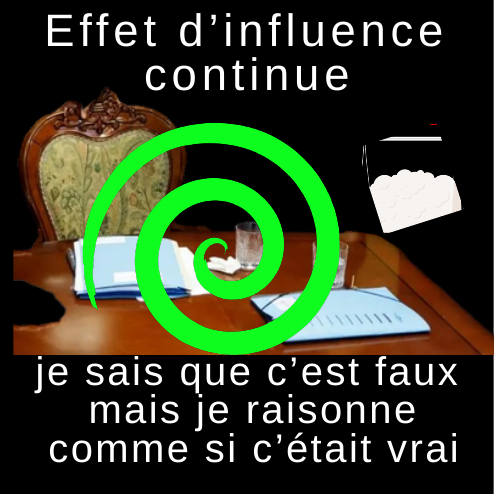

Effet d’influence continue

je sais que c’est faux
mais je raisonne comme si c’était vrai